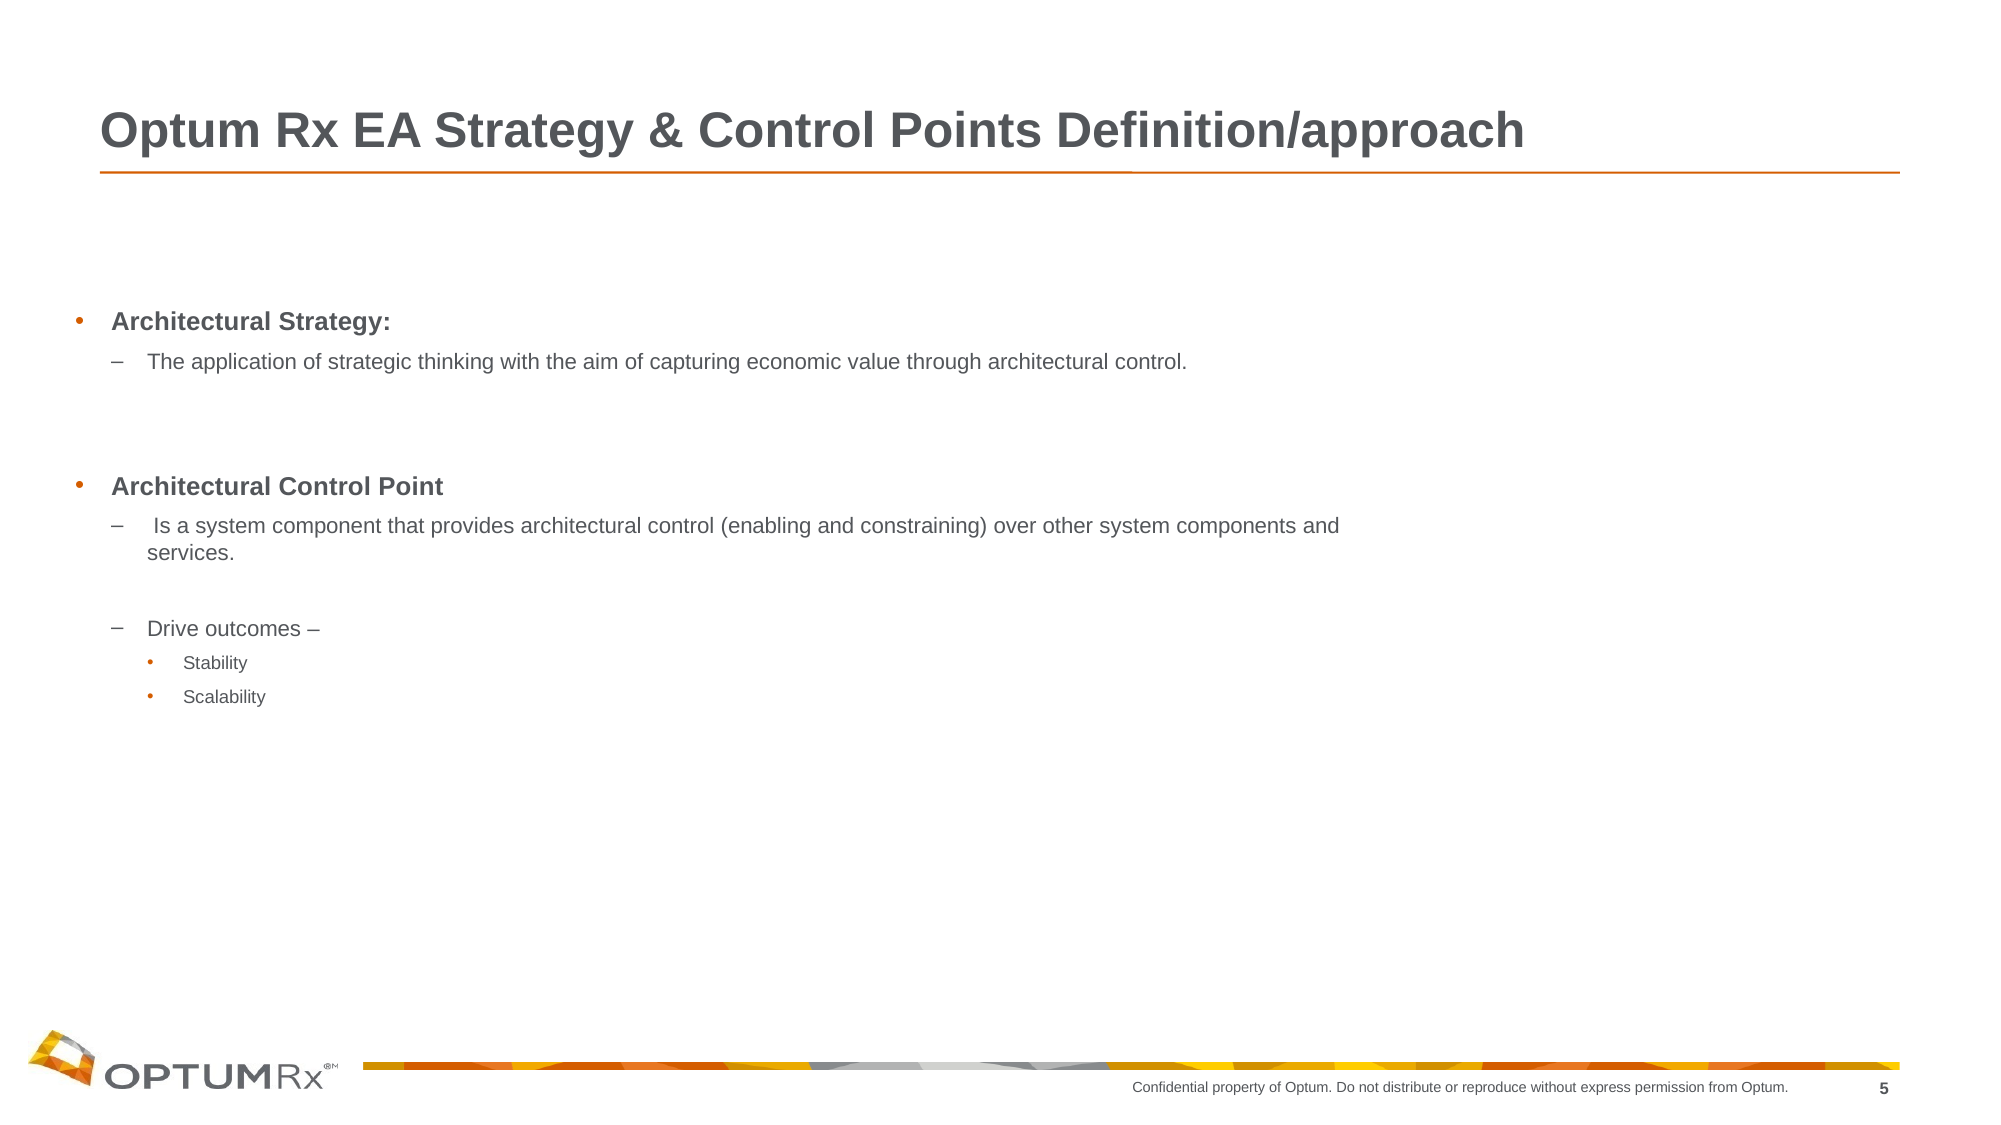

# Optum Rx EA Strategy & Control Points Definition/approach

Architectural Strategy:
The application of strategic thinking with the aim of capturing economic value through architectural control.

Architectural Control Point
 Is a system component that provides architectural control (enabling and constraining) over other system components and services.

Drive outcomes –
Stability
Scalability